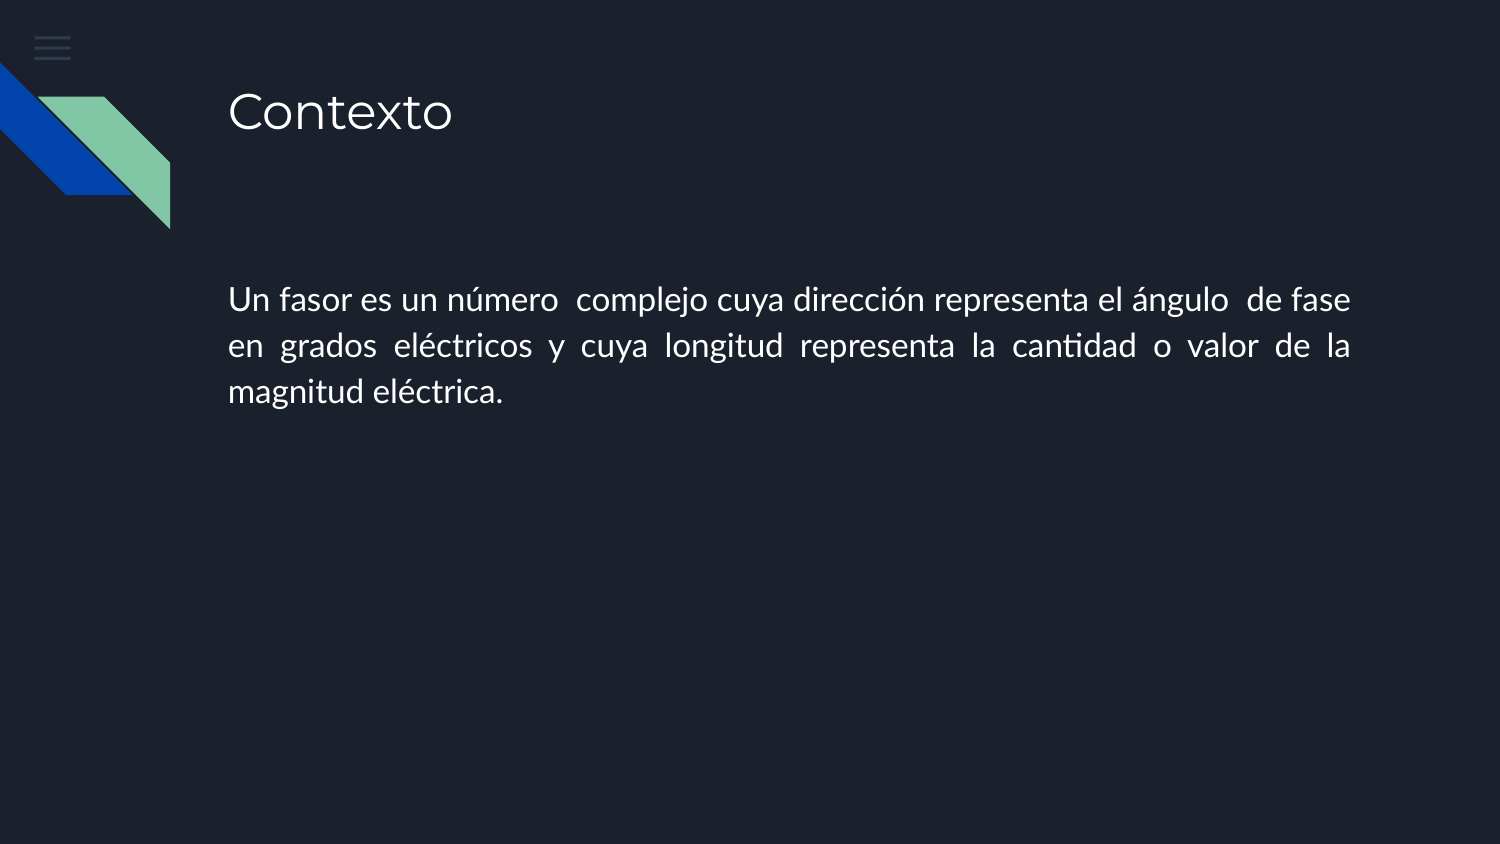

# Contexto
Un fasor es un número  complejo cuya dirección representa el ángulo  de fase en grados eléctricos y cuya longitud representa la cantidad o valor de la magnitud eléctrica.